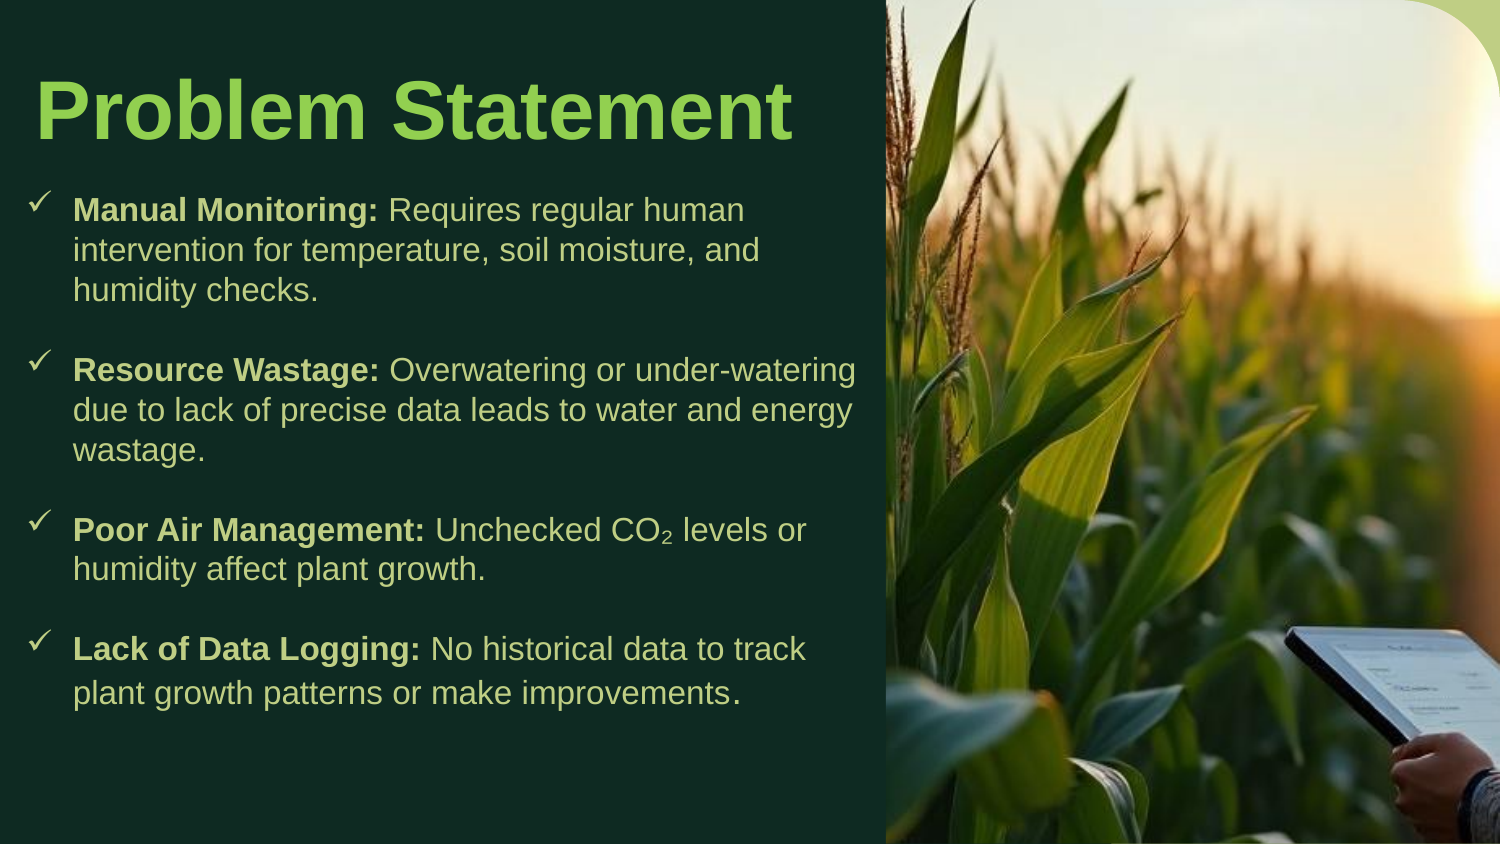

Problem Statement

Manual Monitoring: Requires regular human intervention for temperature, soil moisture, and humidity checks.

Resource Wastage: Overwatering or under-watering due to lack of precise data leads to water and energy wastage.

Poor Air Management: Unchecked CO₂ levels or humidity affect plant growth.

Lack of Data Logging: No historical data to track plant growth patterns or make improvements.